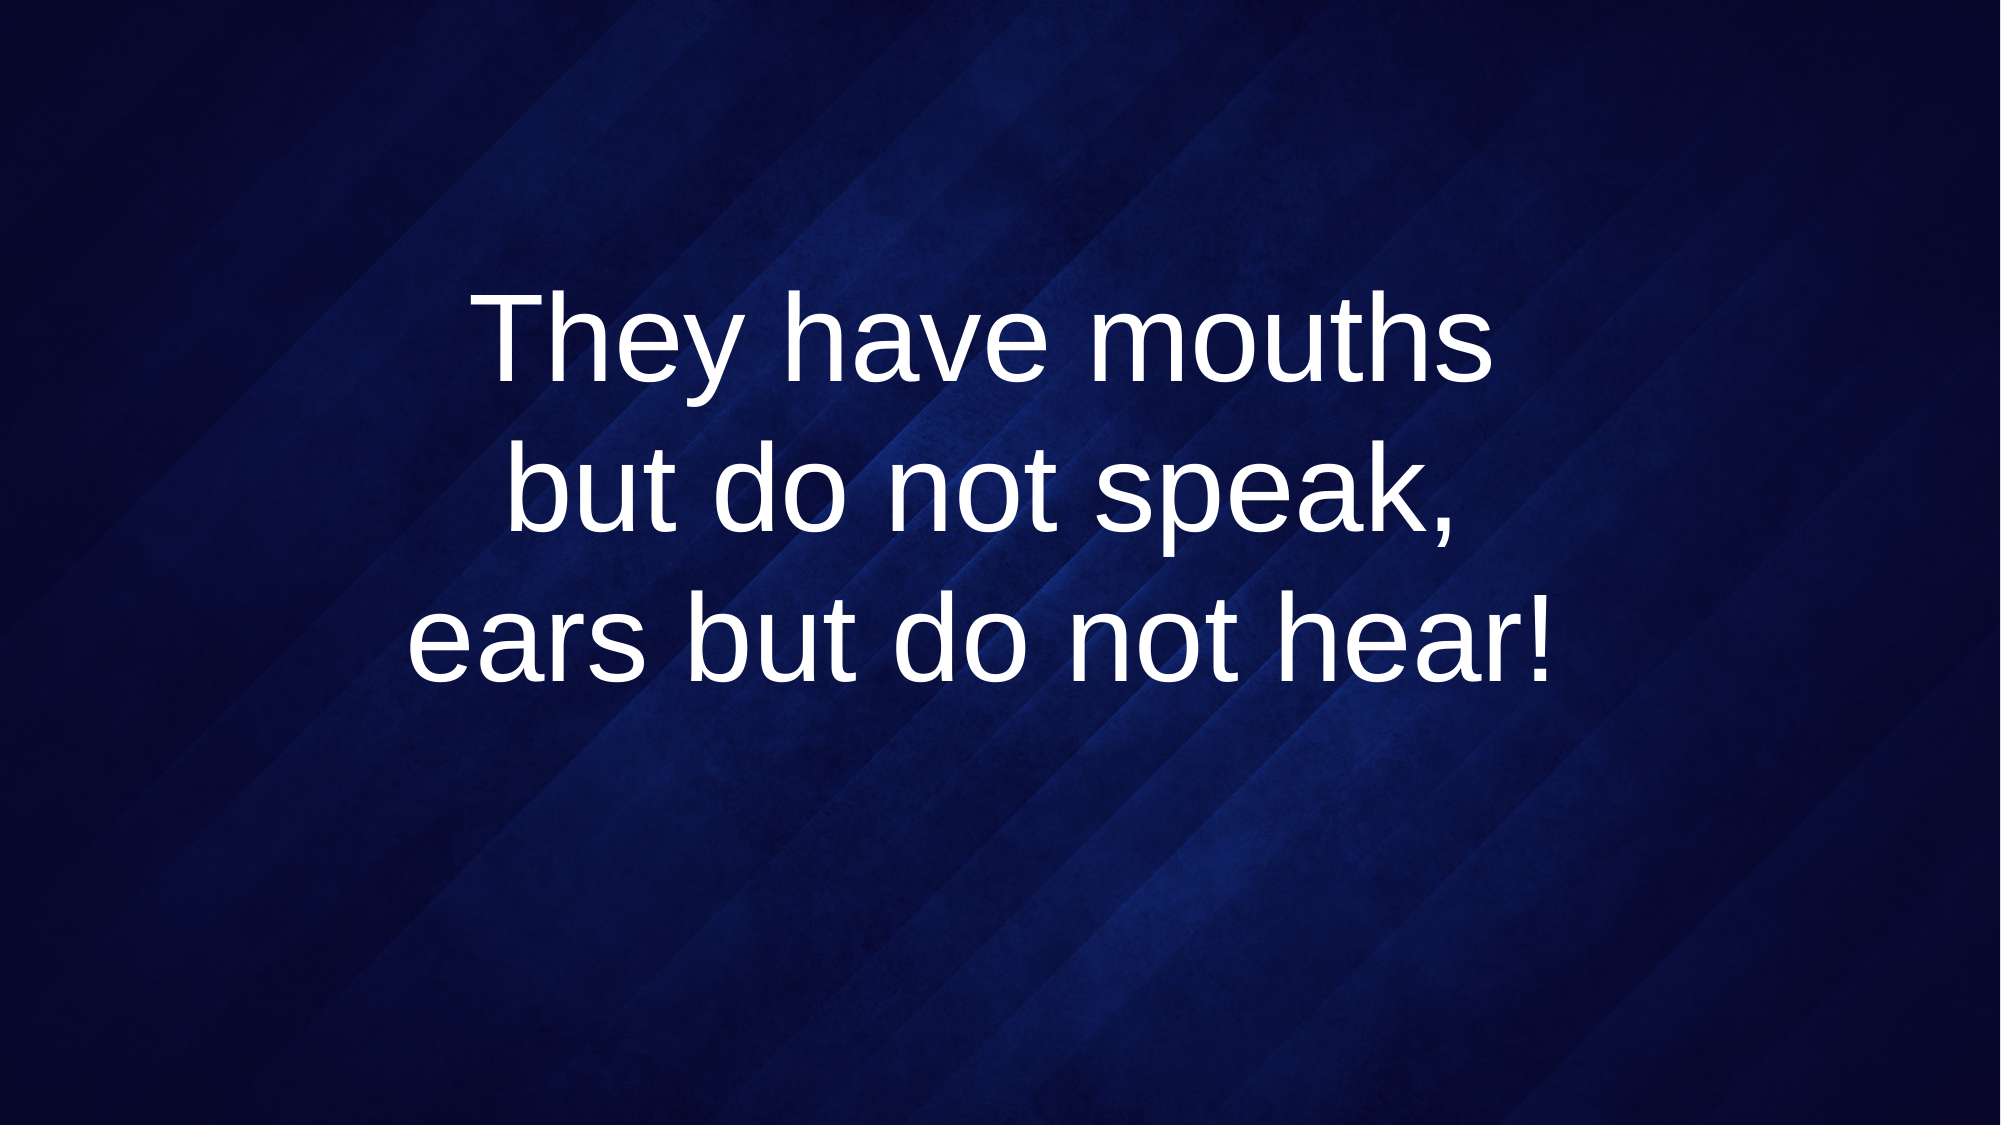

# They have mouths but do not speak, ears but do not hear!